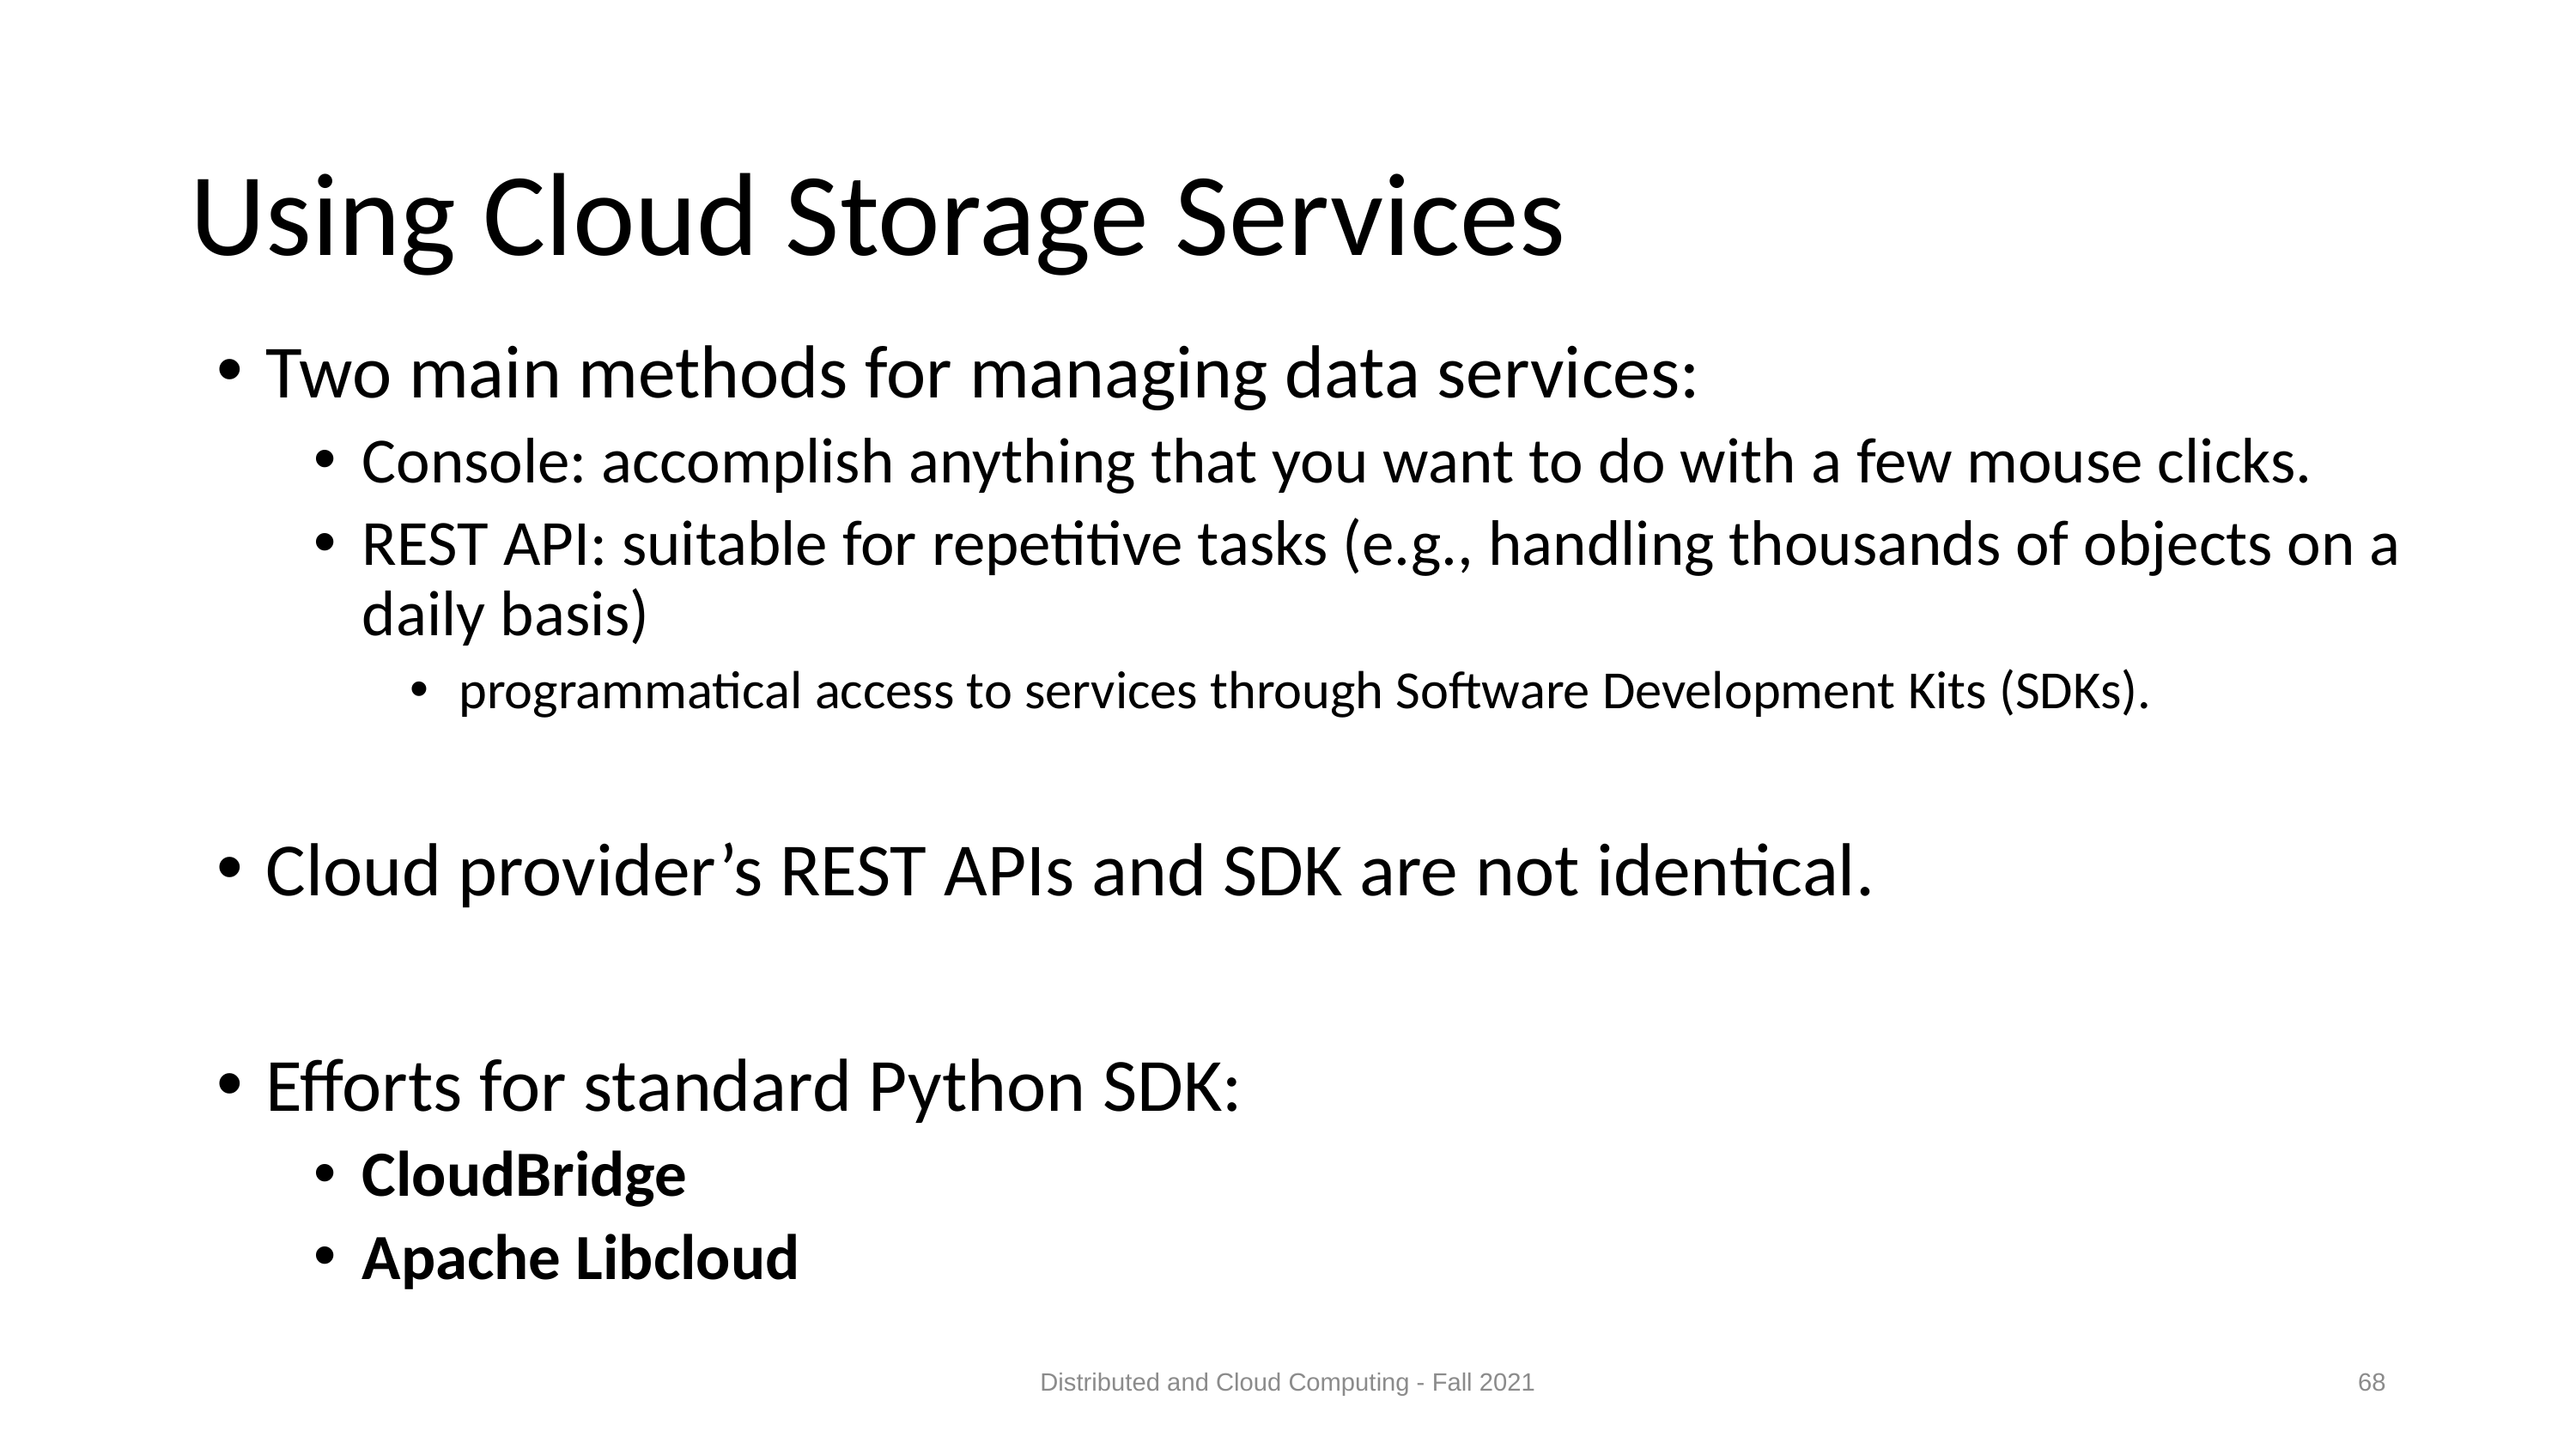

# Using Cloud Storage Services
Two main methods for managing data services:
Console: accomplish anything that you want to do with a few mouse clicks.
REST API: suitable for repetitive tasks (e.g., handling thousands of objects on a daily basis)
programmatical access to services through Software Development Kits (SDKs).

Cloud provider’s REST APIs and SDK are not identical.

Efforts for standard Python SDK:
CloudBridge
Apache Libcloud
Distributed and Cloud Computing - Fall 2021
68